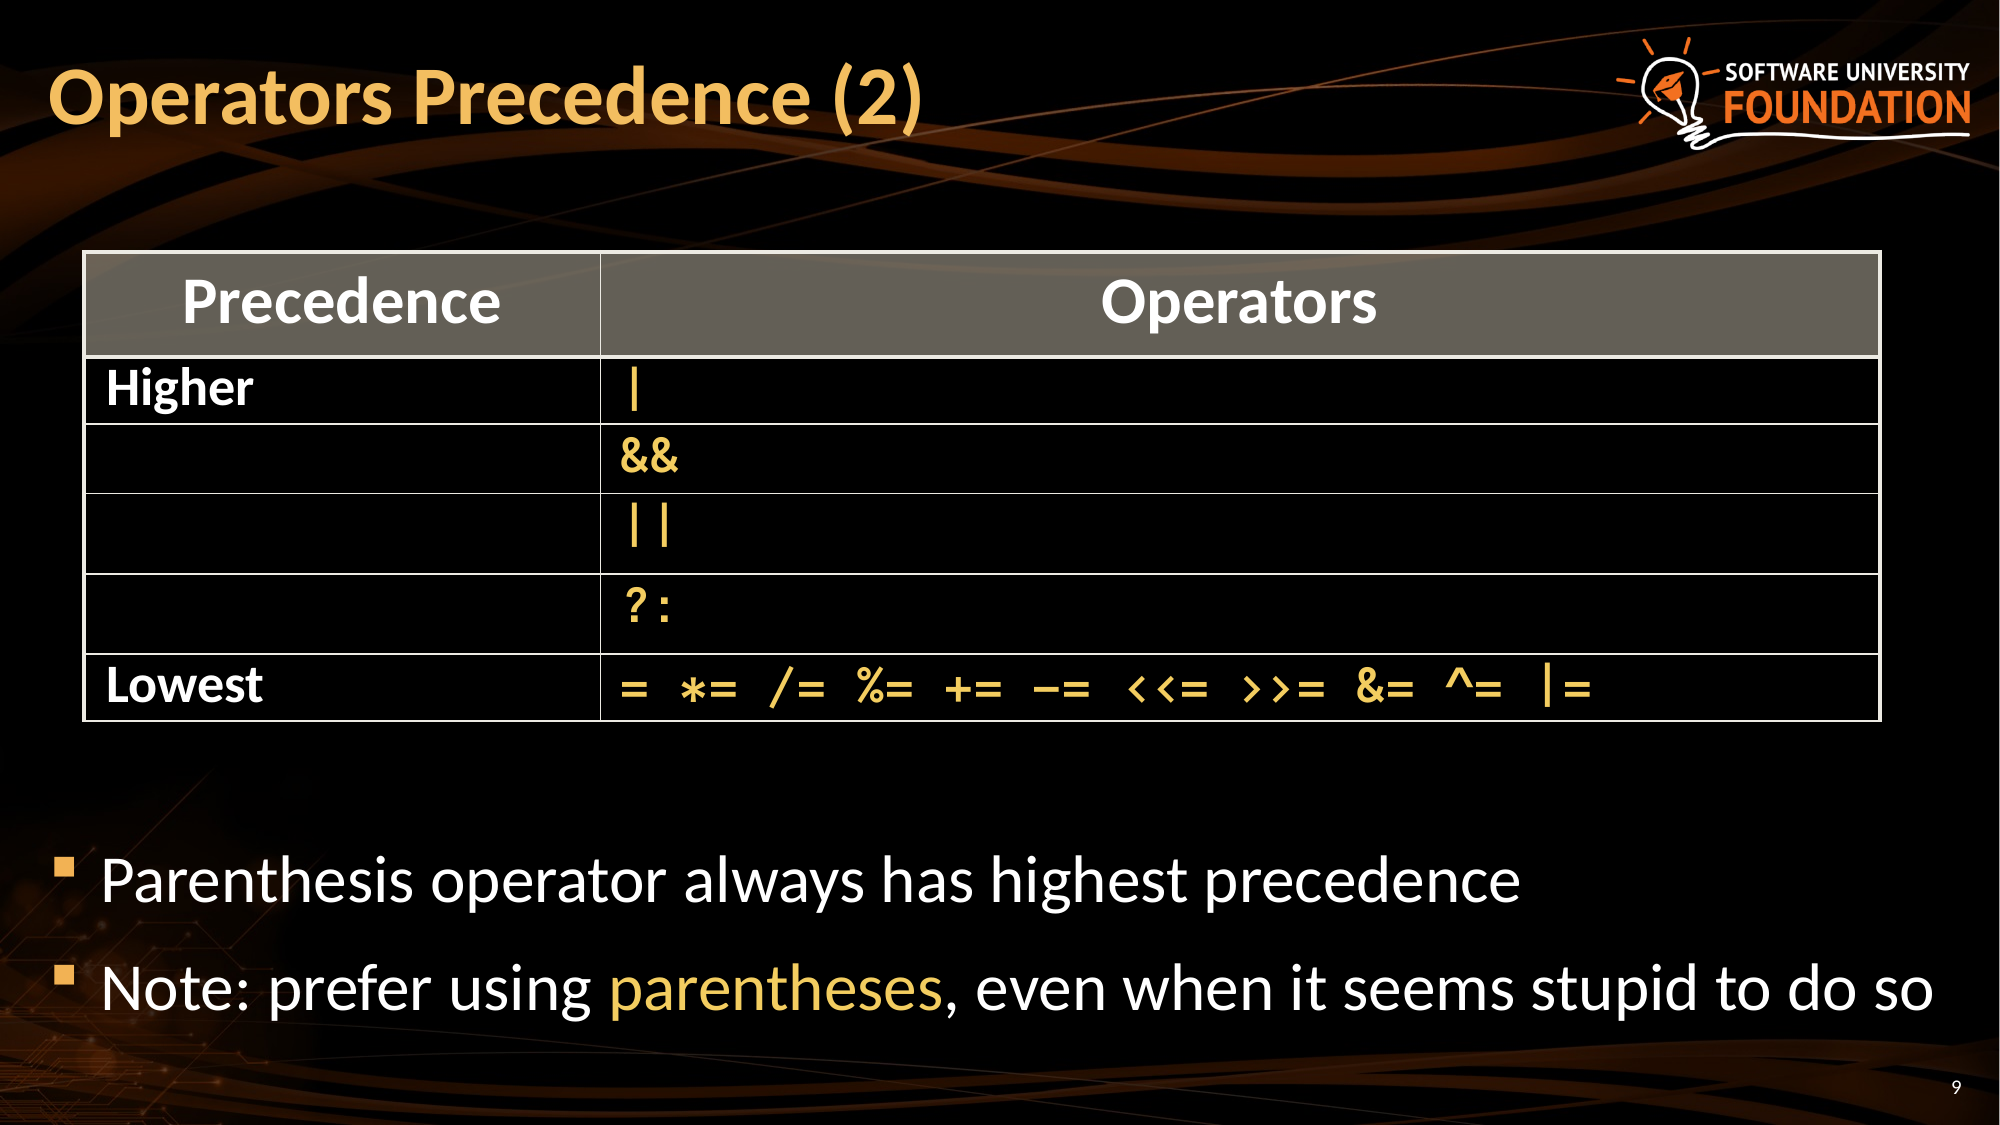

# Operators Precedence (2)
| Precedence | Operators |
| --- | --- |
| Higher | | |
|  | && |
|  | || |
|  | ?: |
| Lowest | = \*= /= %= += -= <<= >>= &= ^= |= |
Parenthesis operator always has highest precedence
Note: prefer using parentheses, even when it seems stupid to do so

9